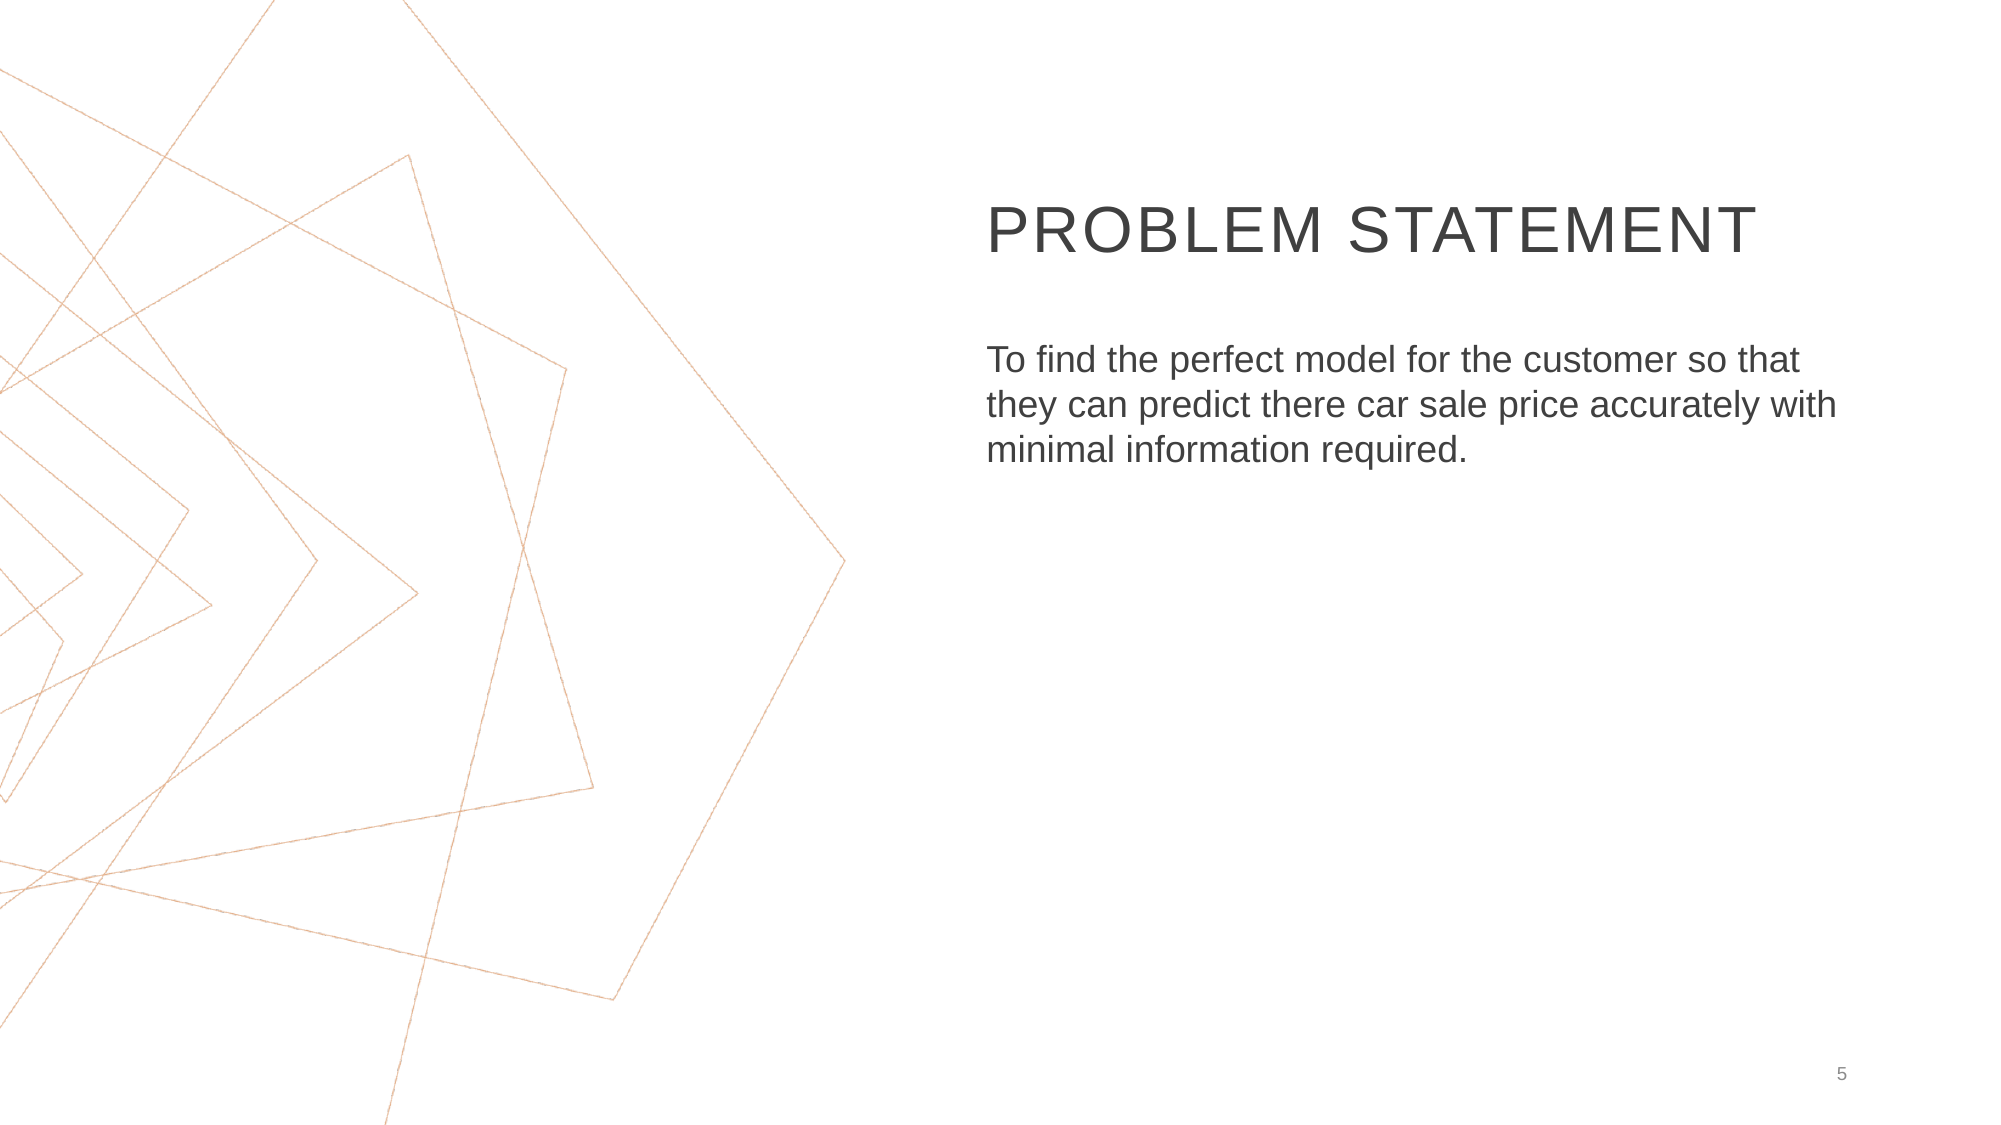

# Problem Statement
To find the perfect model for the customer so that they can predict there car sale price accurately with minimal information required.

5